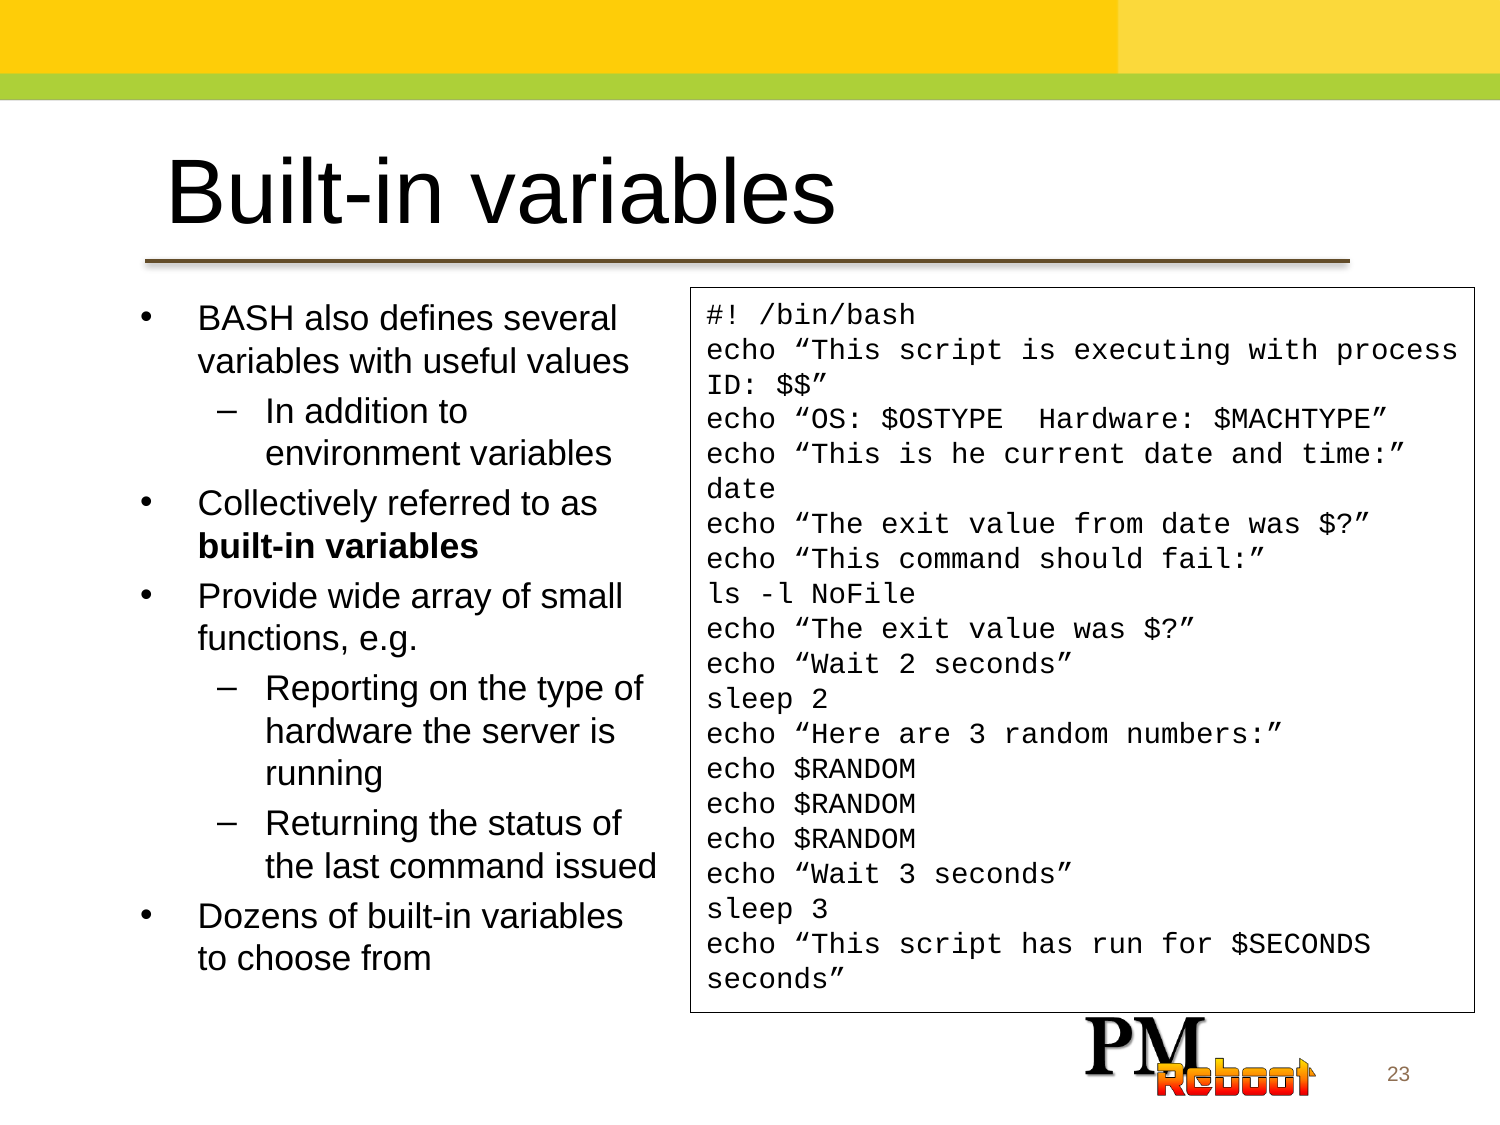

Built-in variables
BASH also defines several variables with useful values
In addition to environment variables
Collectively referred to as built-in variables
Provide wide array of small functions, e.g.
Reporting on the type of hardware the server is running
Returning the status of the last command issued
Dozens of built-in variables to choose from
#! /bin/bash
echo “This script is executing with process ID: $$”
echo “OS: $OSTYPE  Hardware: $MACHTYPE”
echo “This is he current date and time:”
date
echo “The exit value from date was $?”
echo “This command should fail:”
ls -l NoFile
echo “The exit value was $?”
echo “Wait 2 seconds”
sleep 2
echo “Here are 3 random numbers:”
echo $RANDOM
echo $RANDOM
echo $RANDOM
echo “Wait 3 seconds”
sleep 3
echo “This script has run for $SECONDS seconds”
23